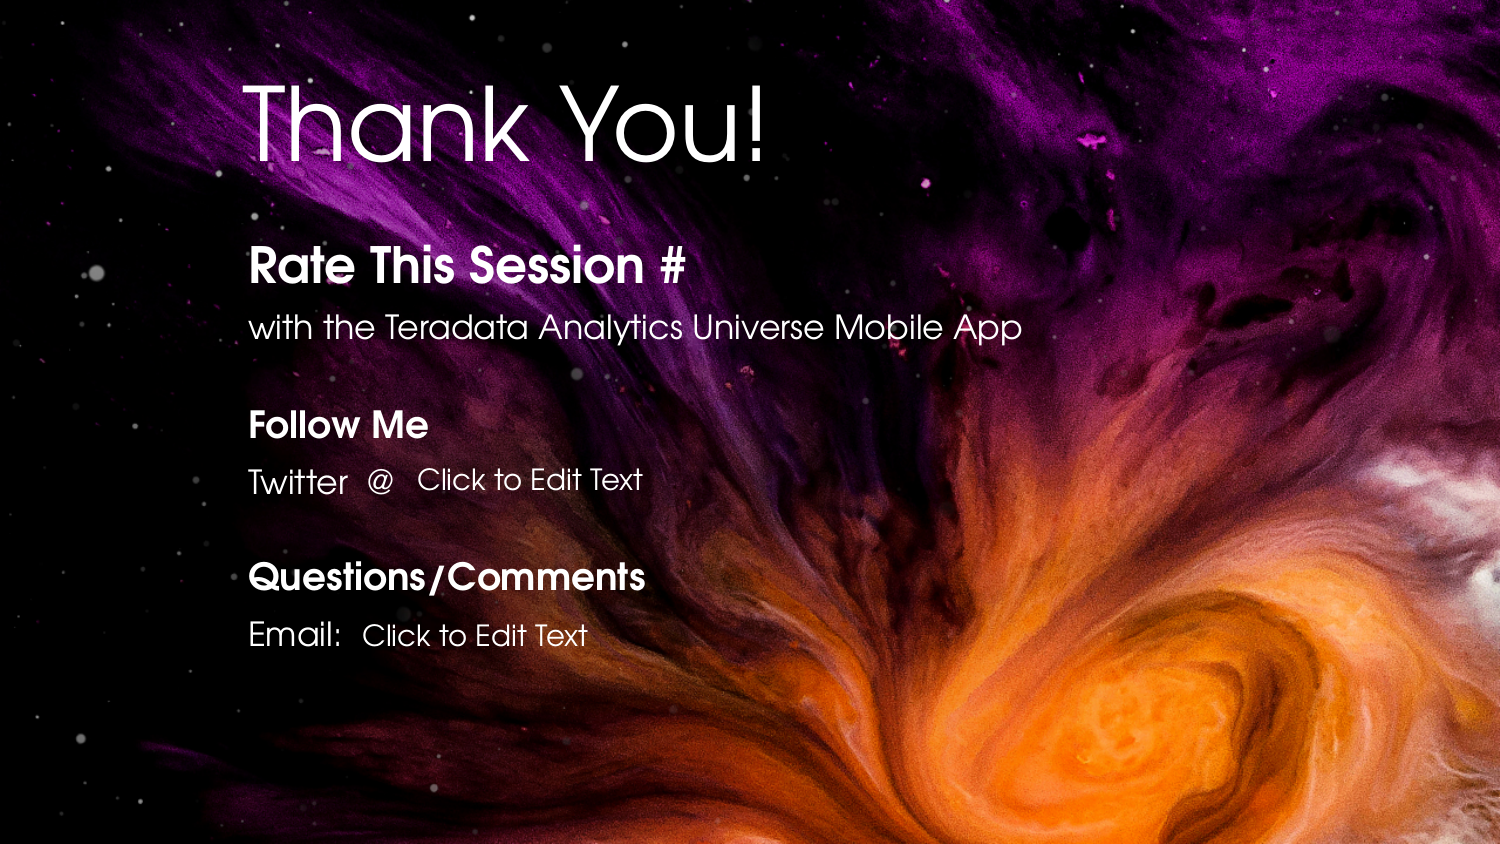

Follow Me
Twitter  @
Click to Edit Text
Questions/Comments
Email:
Click to Edit Text